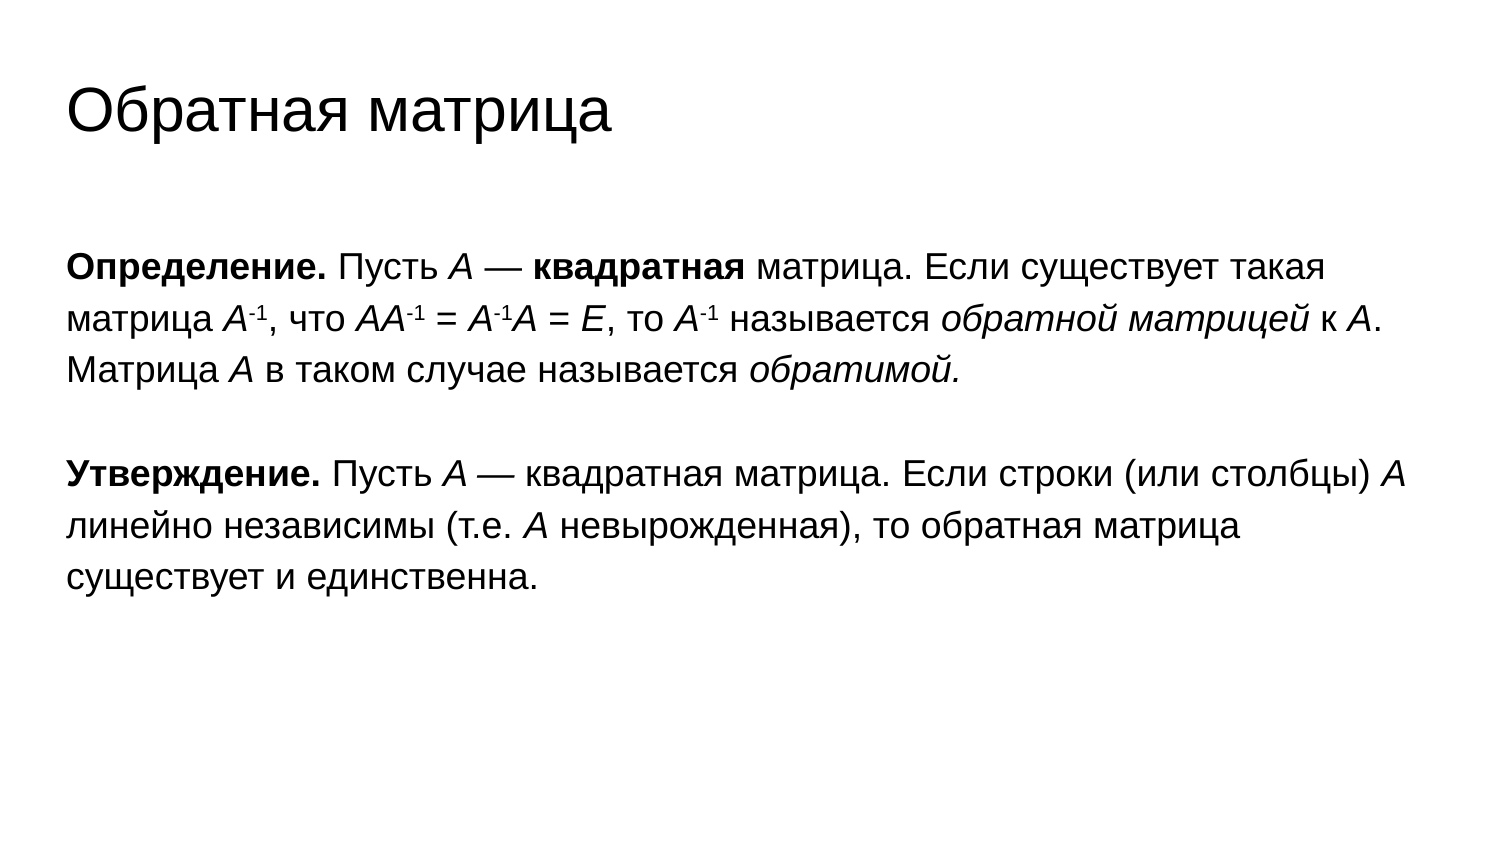

# Обратная матрица
Определение. Пусть A — квадратная матрица. Если существует такая матрица A-1, что AA-1 = A-1A = E, то A-1 называется обратной матрицей к A. Матрица A в таком случае называется обратимой.

Утверждение. Пусть A — квадратная матрица. Если строки (или столбцы) A линейно независимы (т.е. A невырожденная), то обратная матрица существует и единственна.